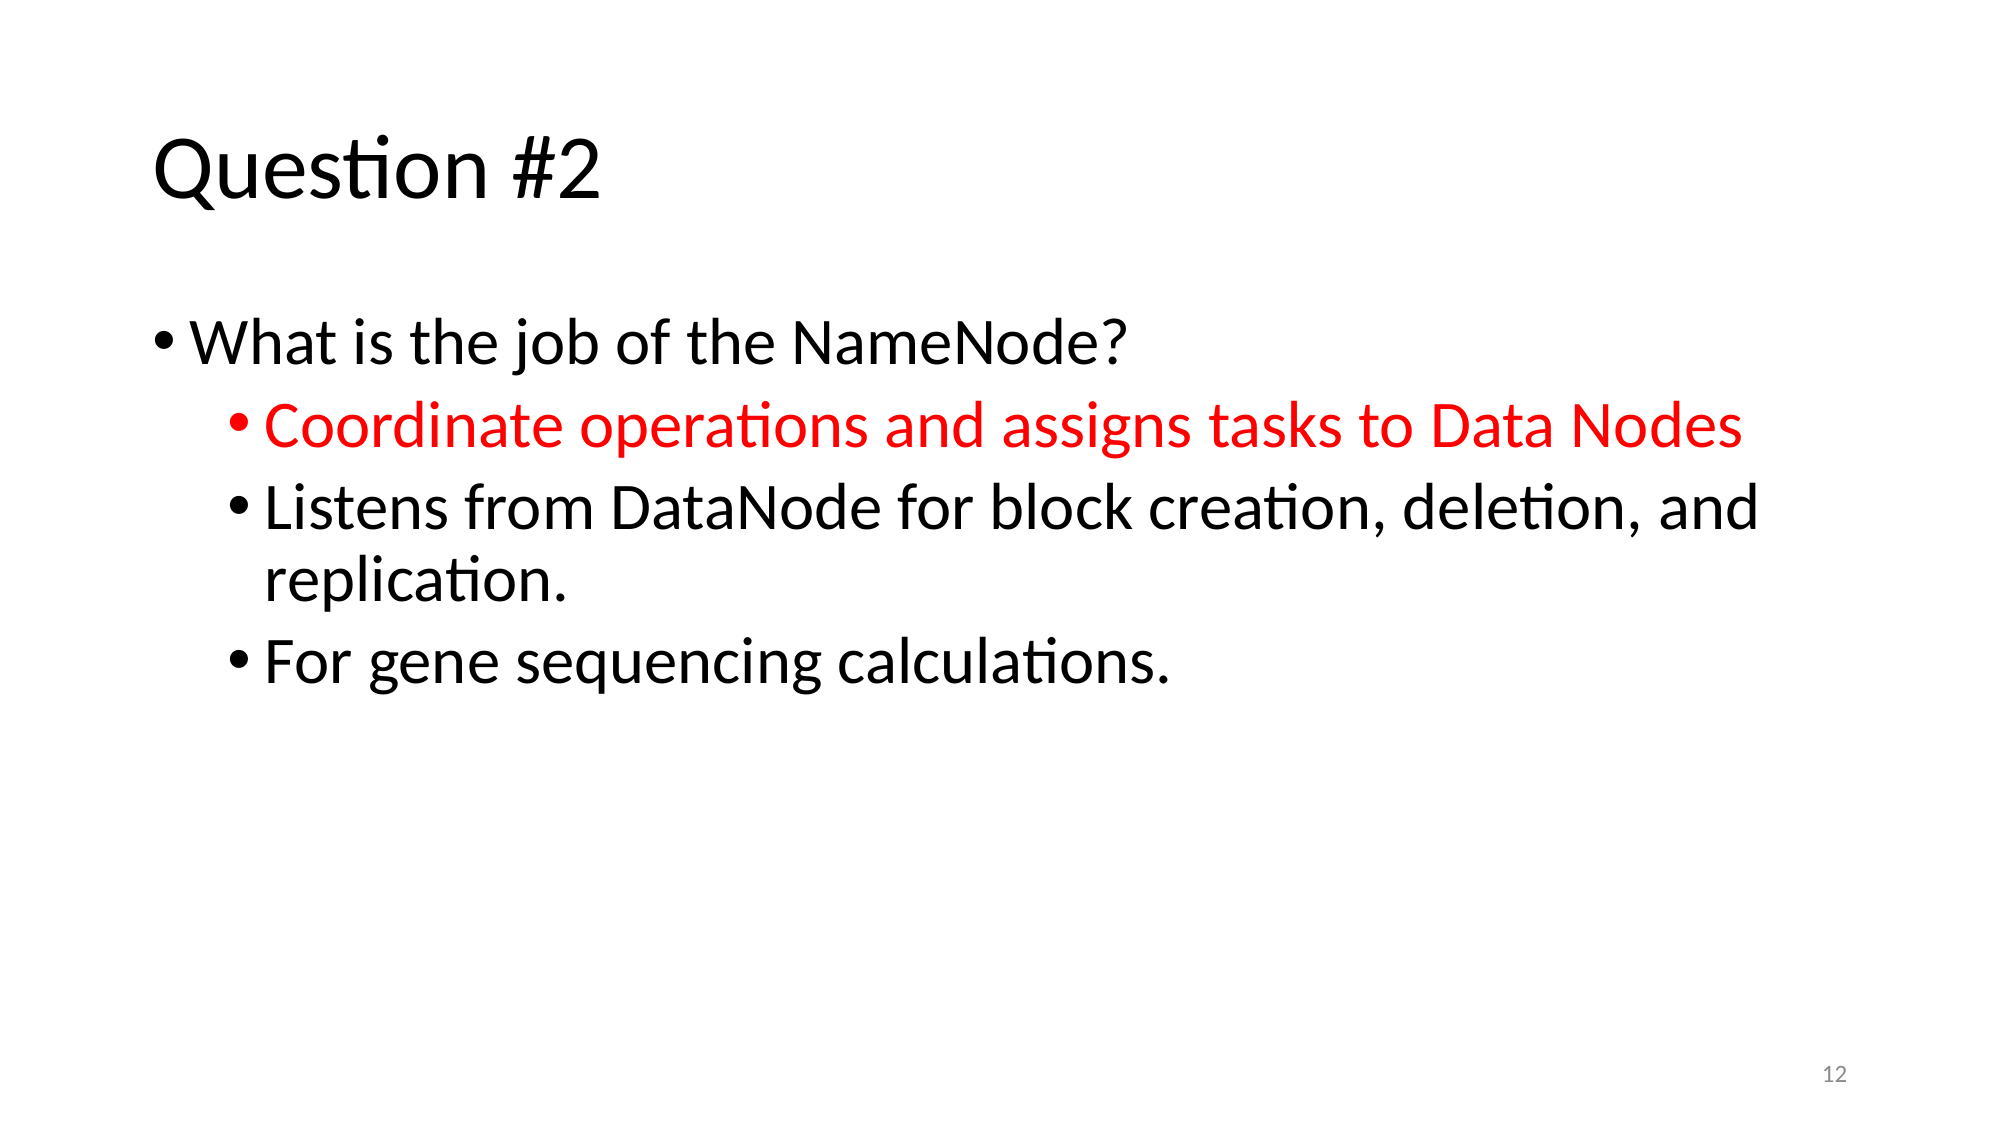

# Question #2
What is the job of the NameNode?
Coordinate operations and assigns tasks to Data Nodes
Listens from DataNode for block creation, deletion, and replication.
For gene sequencing calculations.
12